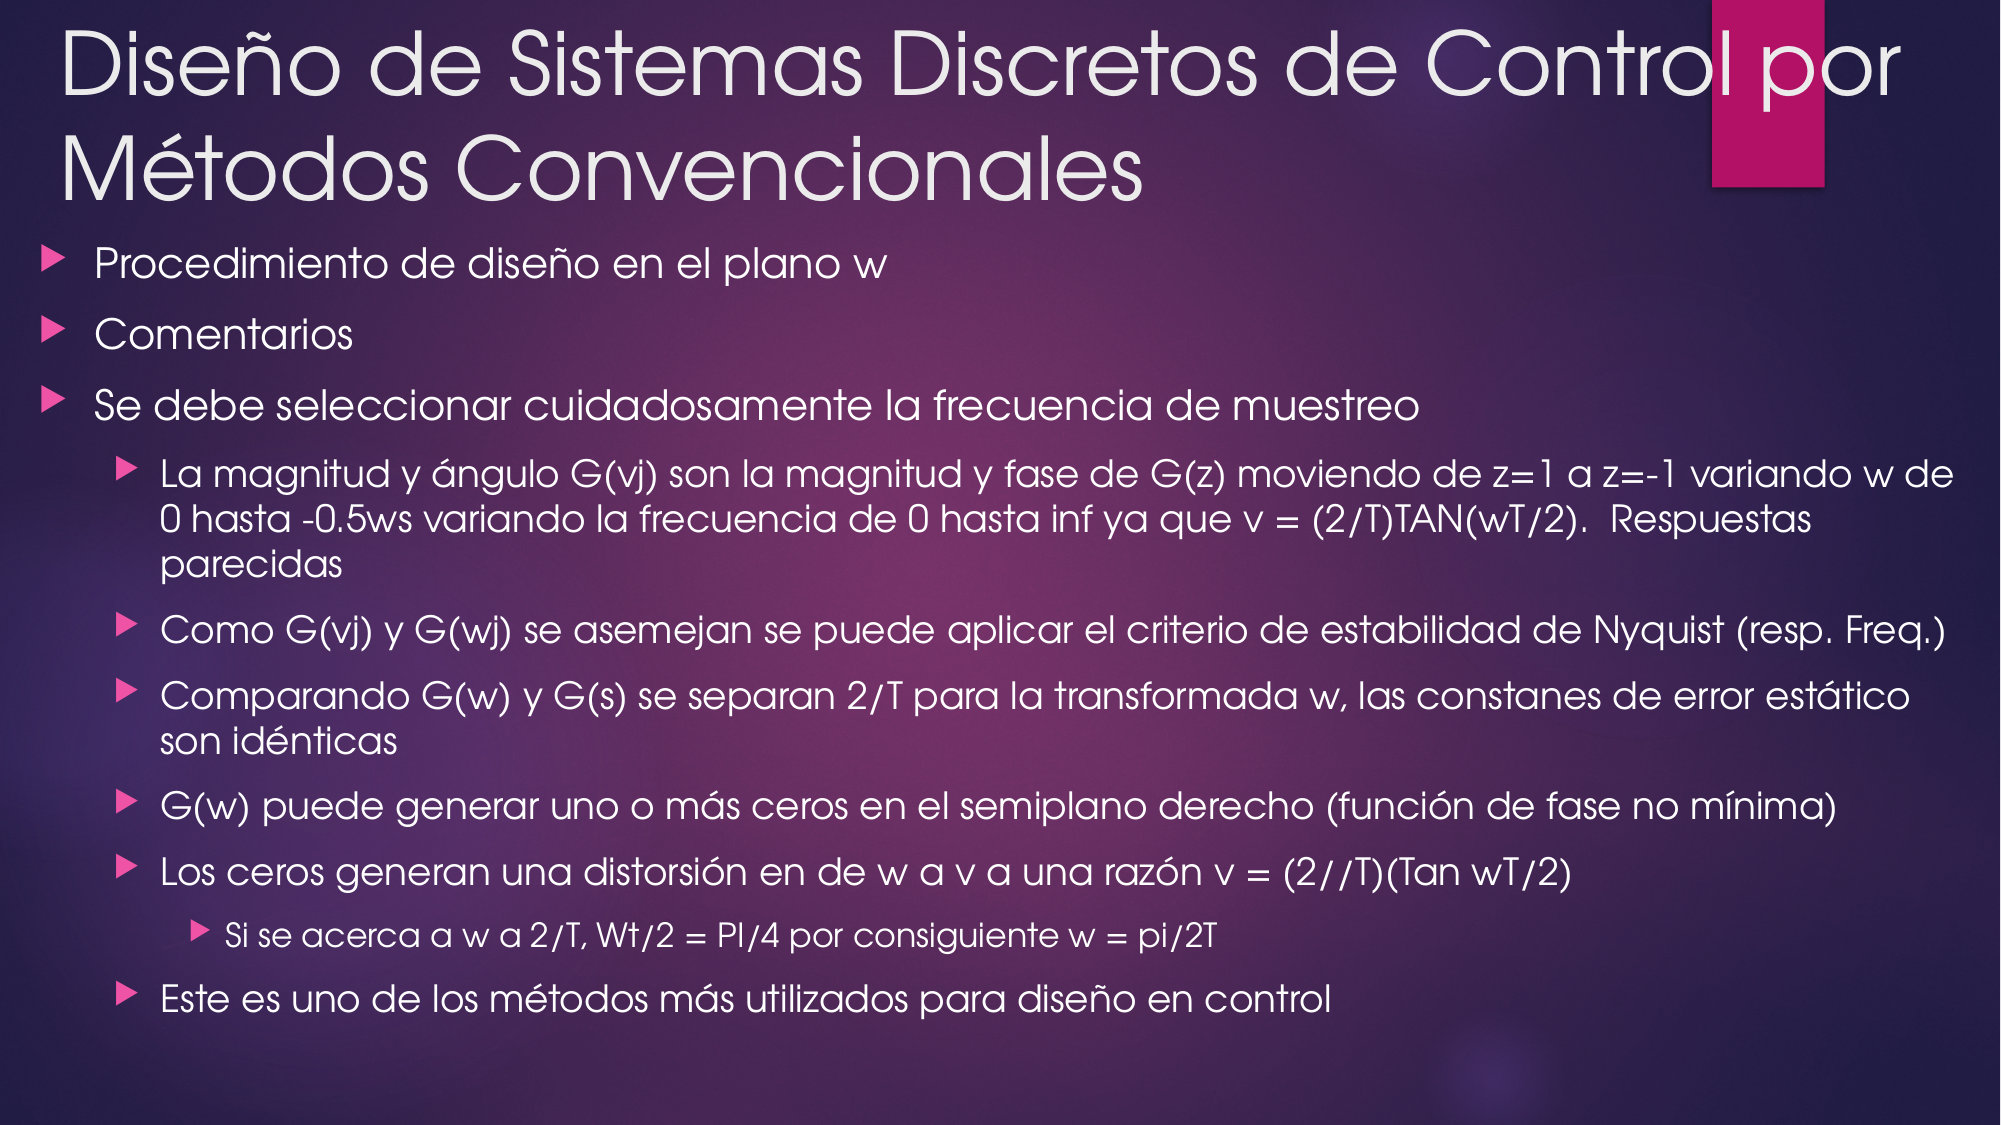

# Diseño de Sistemas Discretos de Control por Métodos Convencionales
Procedimiento de diseño en el plano w
Comentarios
Se debe seleccionar cuidadosamente la frecuencia de muestreo
La magnitud y ángulo G(vj) son la magnitud y fase de G(z) moviendo de z=1 a z=-1 variando w de 0 hasta -0.5ws variando la frecuencia de 0 hasta inf ya que v = (2/T)TAN(wT/2).  Respuestas parecidas
Como G(vj) y G(wj) se asemejan se puede aplicar el criterio de estabilidad de Nyquist (resp. Freq.)
Comparando G(w) y G(s) se separan 2/T para la transformada w, las constanes de error estático son idénticas
G(w) puede generar uno o más ceros en el semiplano derecho (función de fase no mínima)
Los ceros generan una distorsión en de w a v a una razón v = (2//T)(Tan wT/2)
Si se acerca a w a 2/T, Wt/2 = PI/4 por consiguiente w = pi/2T
Este es uno de los métodos más utilizados para diseño en control